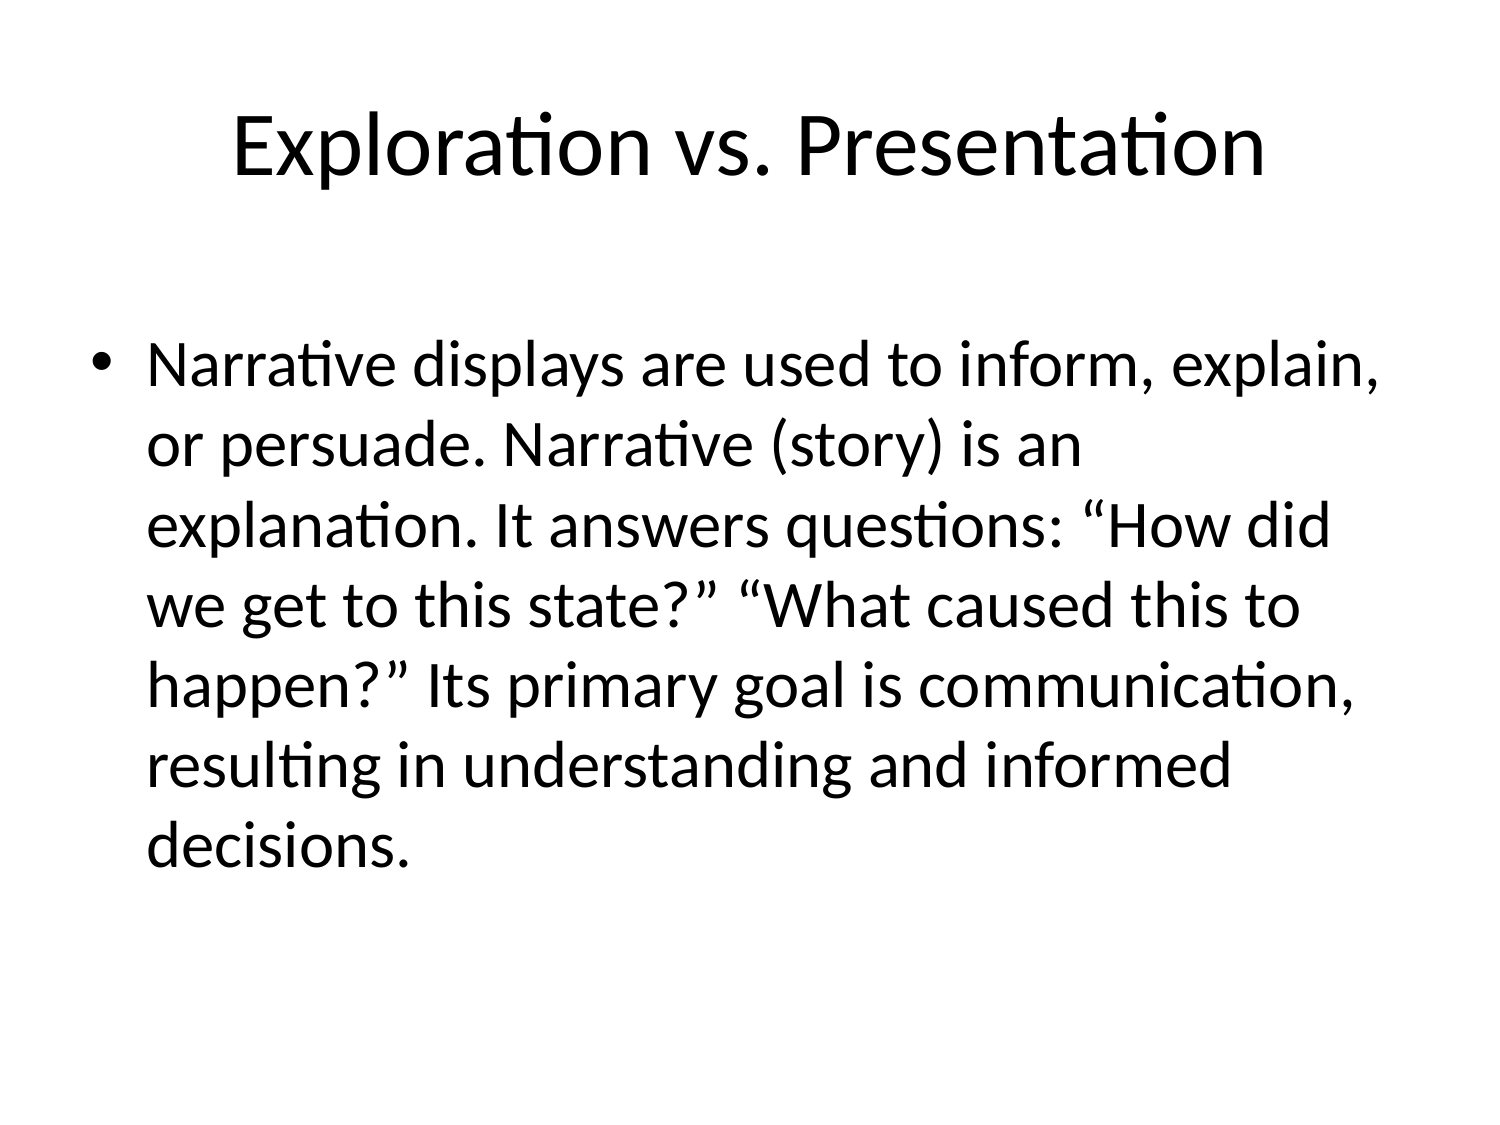

# Exploration vs. Presentation

Narrative displays are used to inform, explain, or persuade. Narrative (story) is an explanation. It answers questions: “How did we get to this state?” “What caused this to happen?” Its primary goal is communication, resulting in understanding and informed decisions.